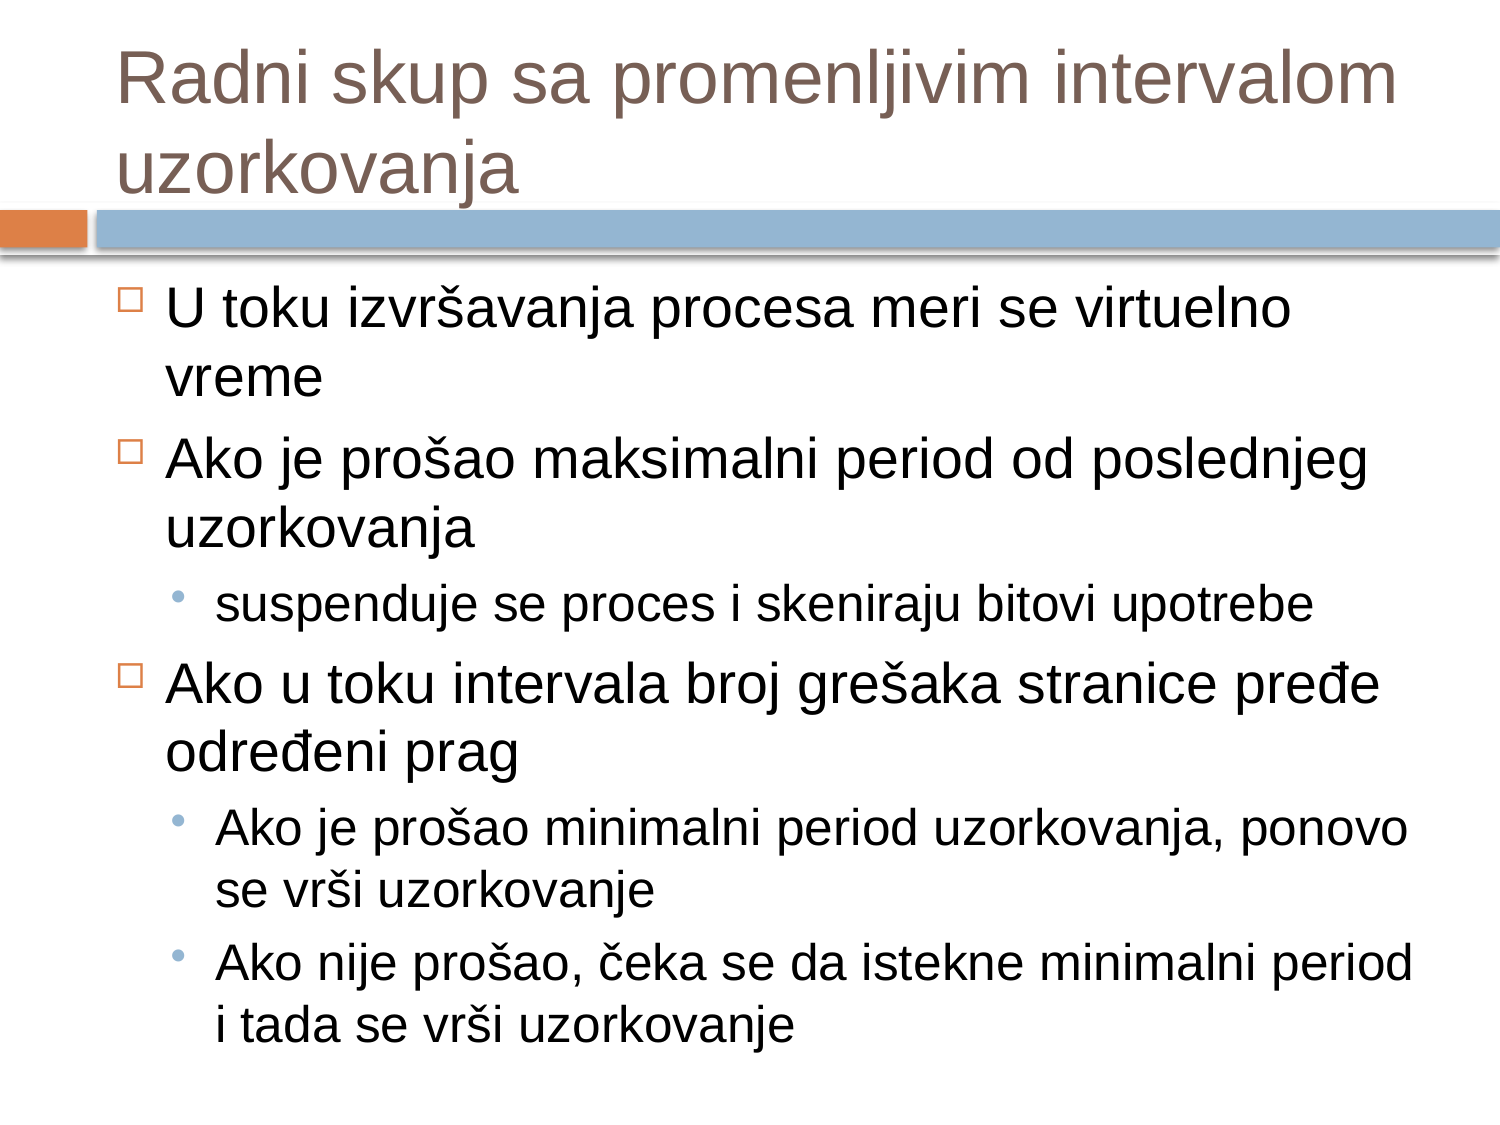

# Radni skup sa promenljivim intervalom uzorkovanja
U toku izvršavanja procesa meri se virtuelno vreme
Ako je prošao maksimalni period od poslednjeg uzorkovanja
suspenduje se proces i skeniraju bitovi upotrebe
Ako u toku intervala broj grešaka stranice pređe određeni prag
Ako je prošao minimalni period uzorkovanja, ponovo se vrši uzorkovanje
Ako nije prošao, čeka se da istekne minimalni period i tada se vrši uzorkovanje